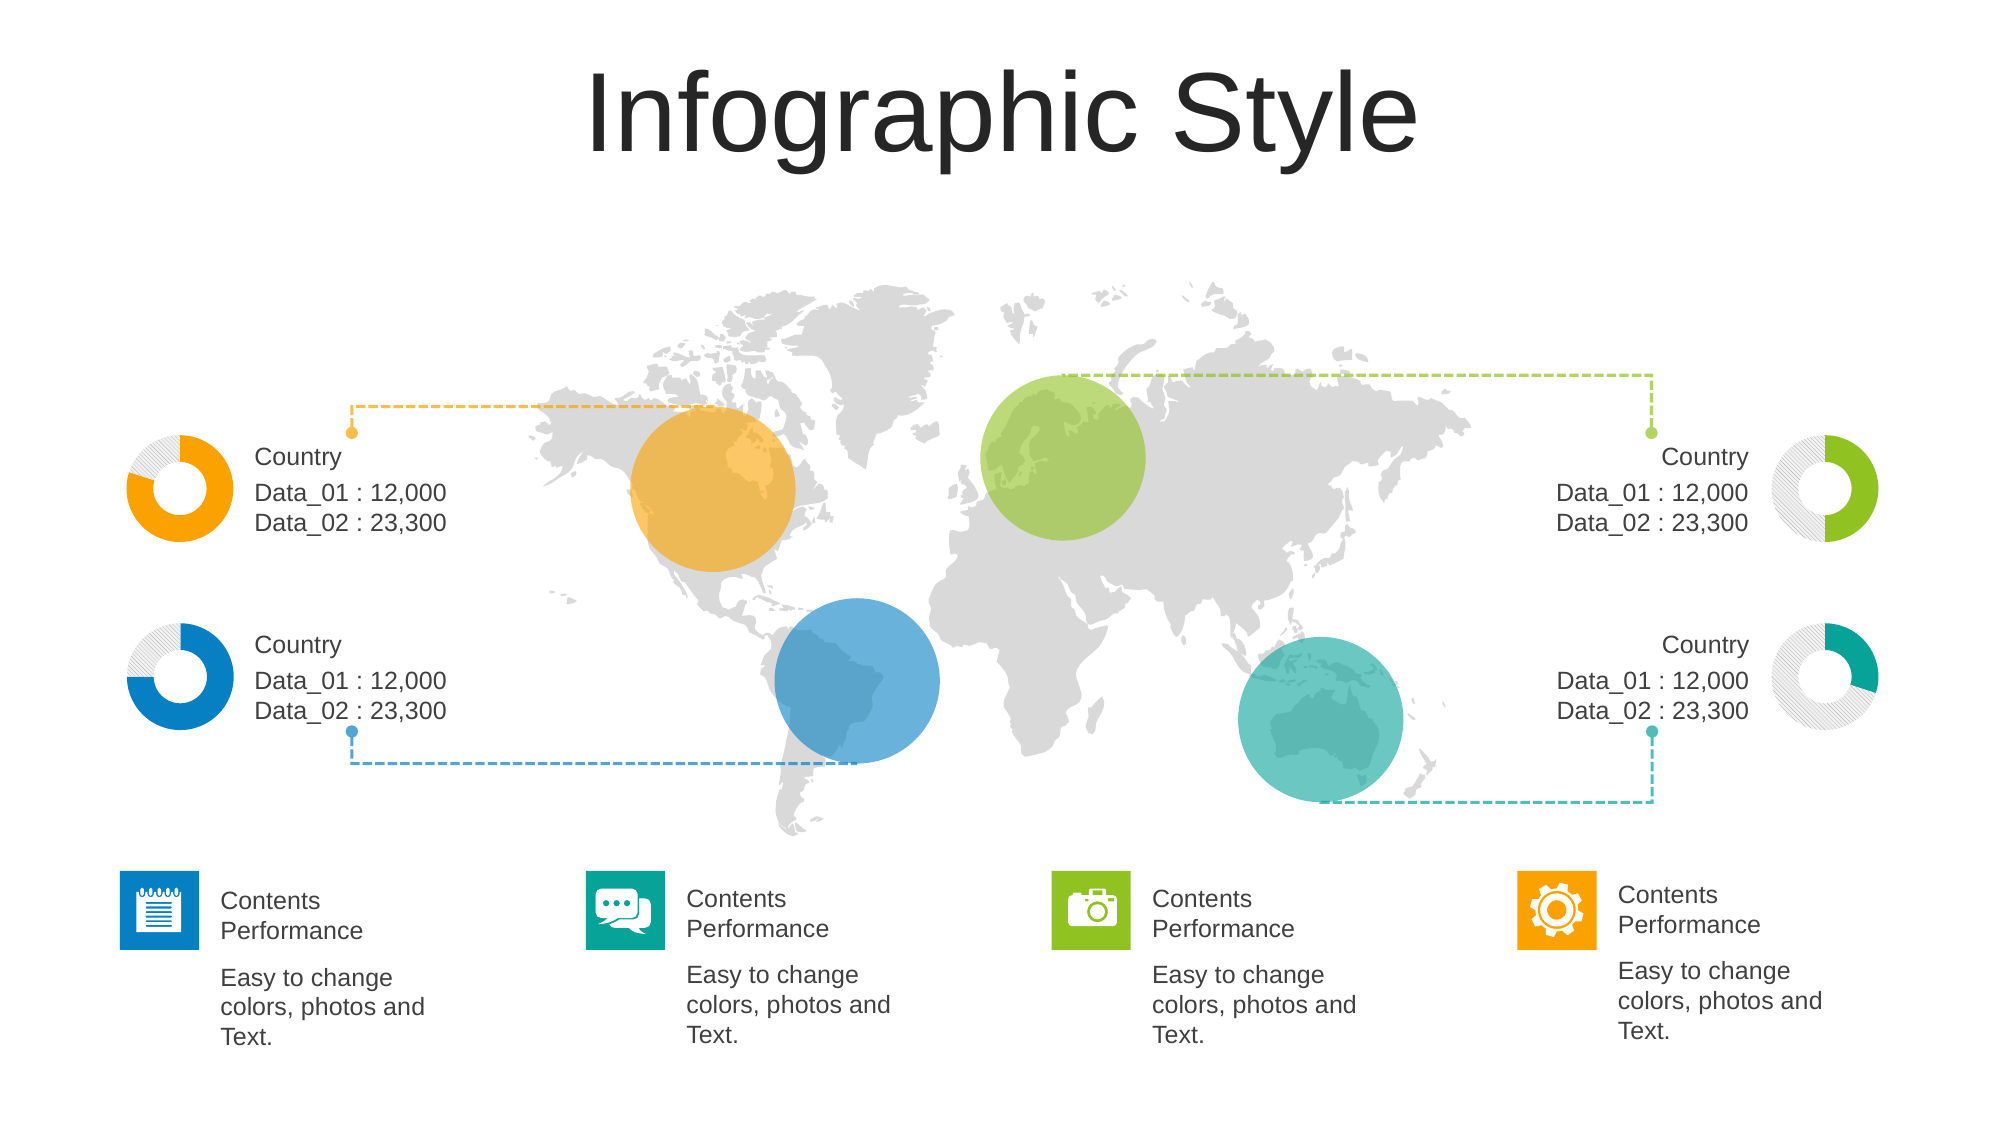

Infographic Style

### Chart

| Category | % |
|---|---|
| colored | 80.0 |
| blank | 20.0 |

### Chart

| Category | % |
|---|---|
| colored | 50.0 |
| blank | 50.0 |
Country
Data_01 : 12,000
Data_02 : 23,300
Country
Data_01 : 12,000
Data_02 : 23,300

### Chart

| Category | % |
|---|---|
| colored | 60.0 |
| blank | 20.0 |

### Chart

| Category | % |
|---|---|
| colored | 30.0 |
| blank | 70.0 |
Country
Data_01 : 12,000
Data_02 : 23,300
Country
Data_01 : 12,000
Data_02 : 23,300

Contents
Performance
Easy to change colors, photos and Text.
Contents
Performance
Easy to change colors, photos and Text.
Contents
Performance
Easy to change colors, photos and Text.
Contents
Performance
Easy to change colors, photos and Text.